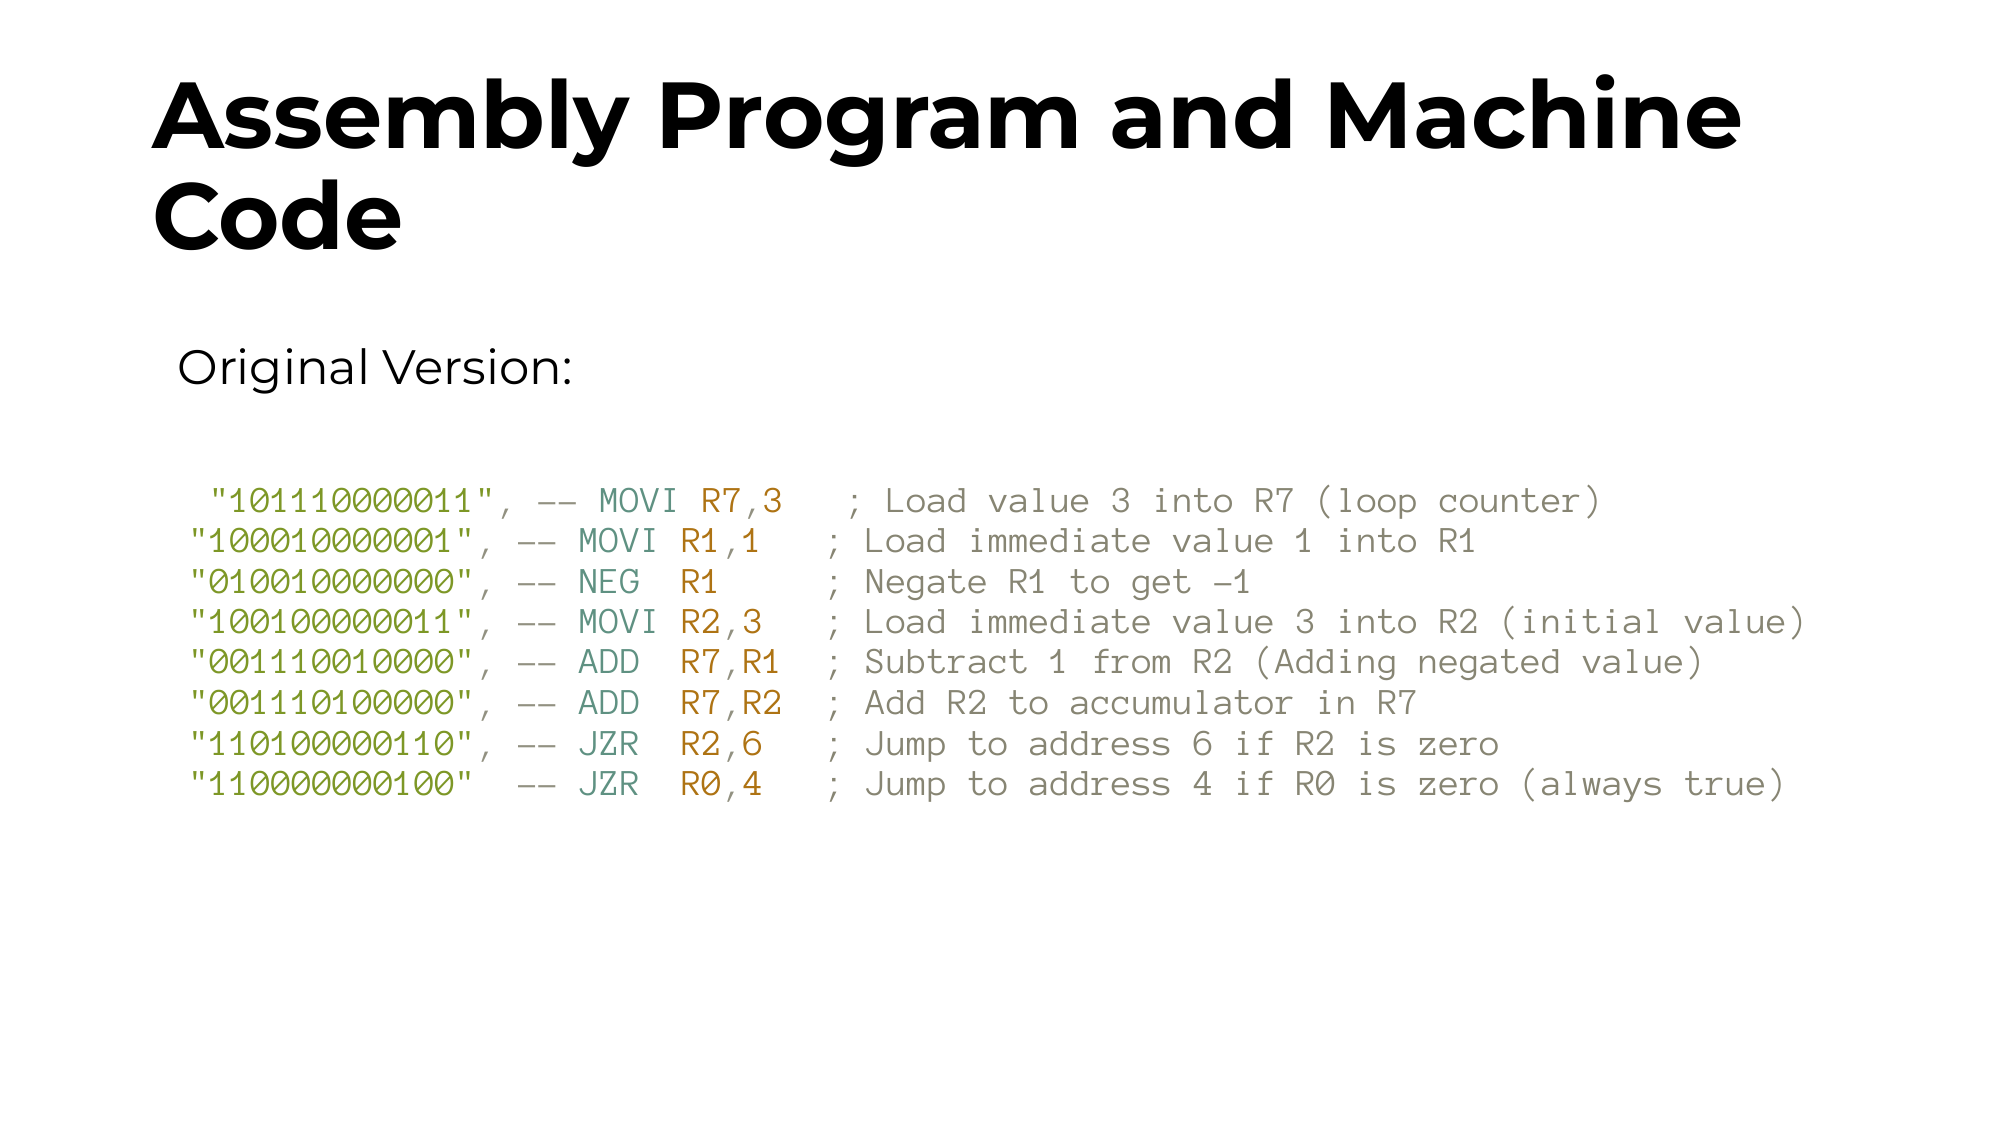

# Assembly Program and Machine Code
Original Version:

  "101110000011", -- MOVI R7,3   ; Load value 3 into R7 (loop counter)
"100010000001", -- MOVI R1,1   ; Load immediate value 1 into R1
"010010000000", -- NEG  R1     ; Negate R1 to get -1
"100100000011", -- MOVI R2,3   ; Load immediate value 3 into R2 (initial value)
"001110010000", -- ADD  R7,R1  ; Subtract 1 from R2 (Adding negated value)
"001110100000", -- ADD  R7,R2  ; Add R2 to accumulator in R7
"110100000110", -- JZR  R2,6   ; Jump to address 6 if R2 is zero
"110000000100"  -- JZR  R0,4   ; Jump to address 4 if R0 is zero (always true)